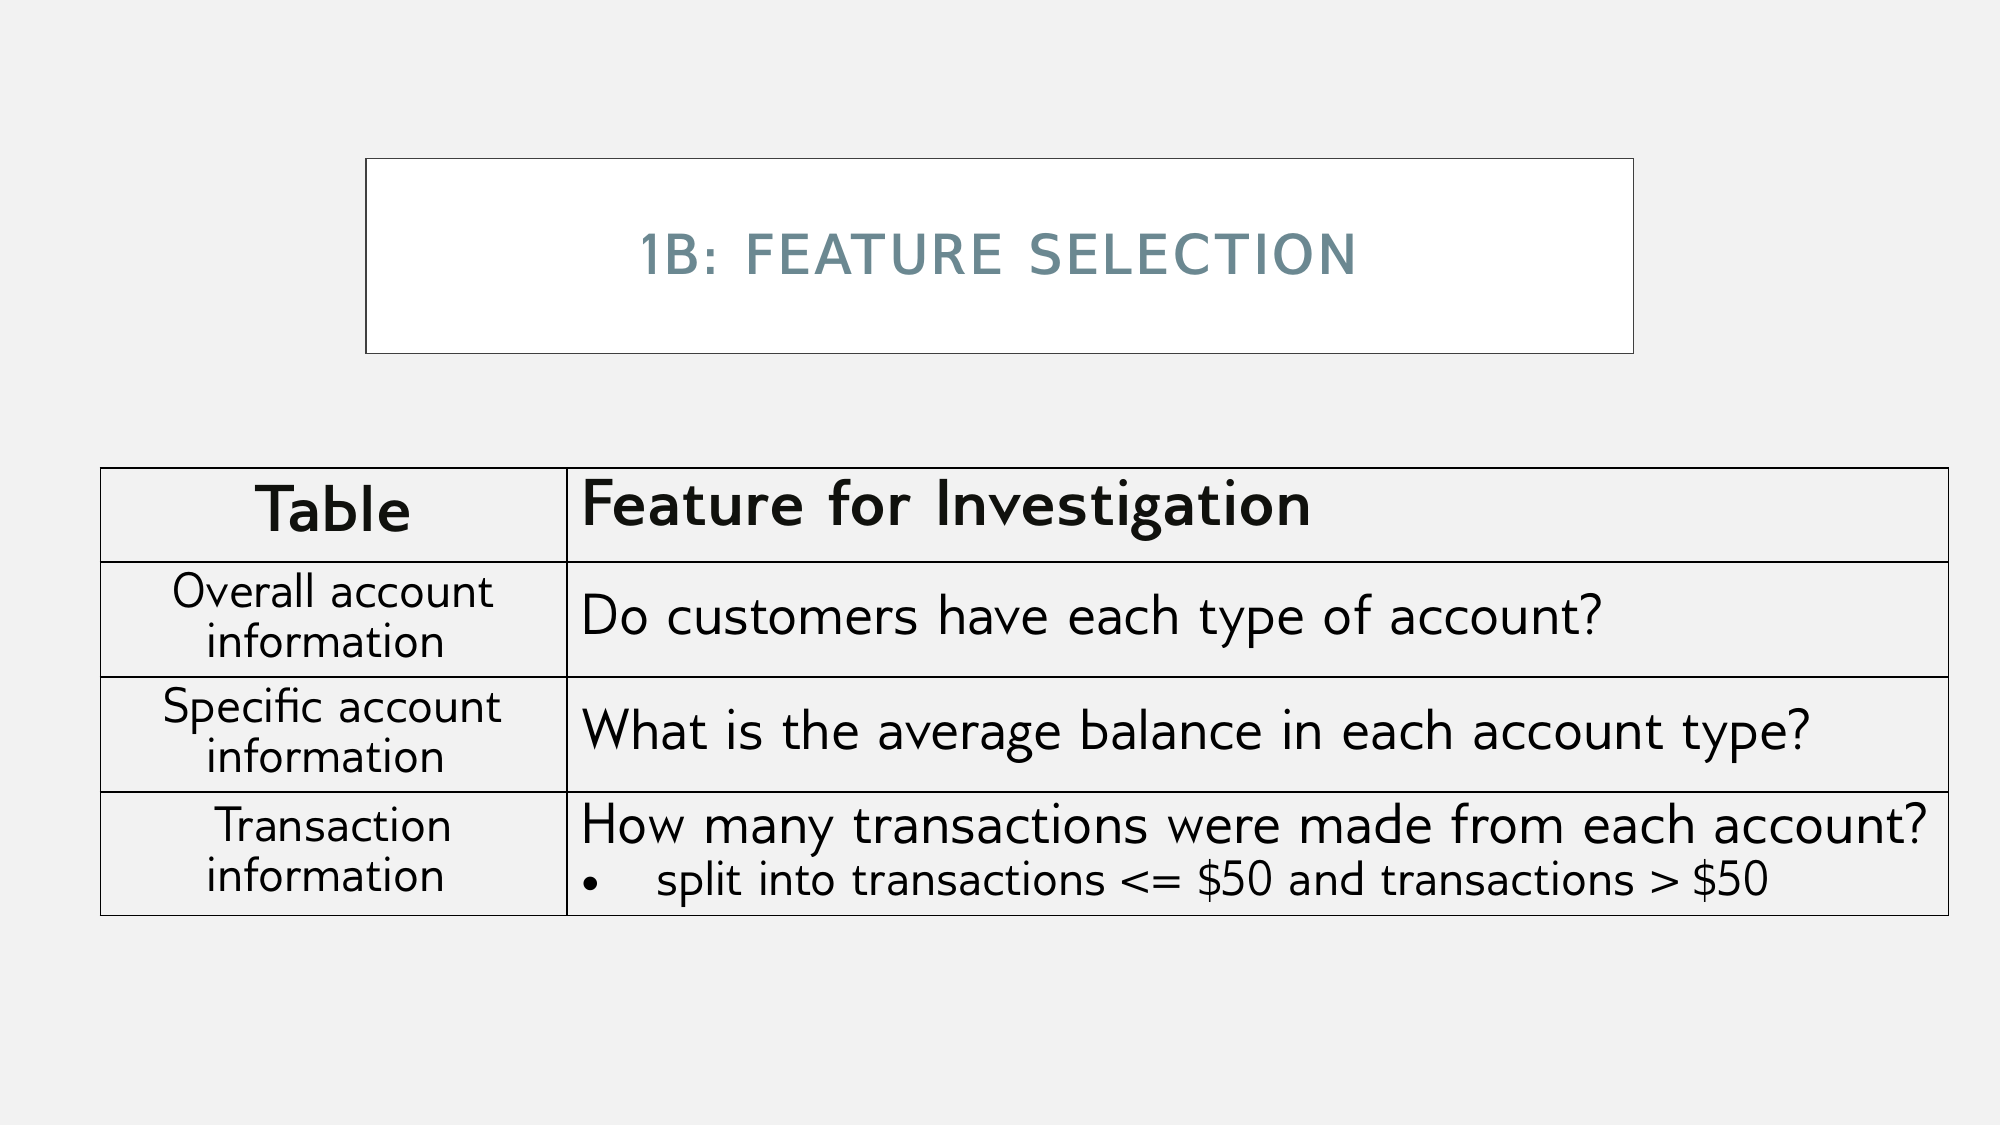

# 1b: Feature Selection
| Table | Feature for Investigation |
| --- | --- |
| Overall account information | Do customers have each type of account? |
| Specific account information | What is the average balance in each account type? |
| Transaction information | How many transactions were made from each account? split into transactions <= $50 and transactions > $50 |